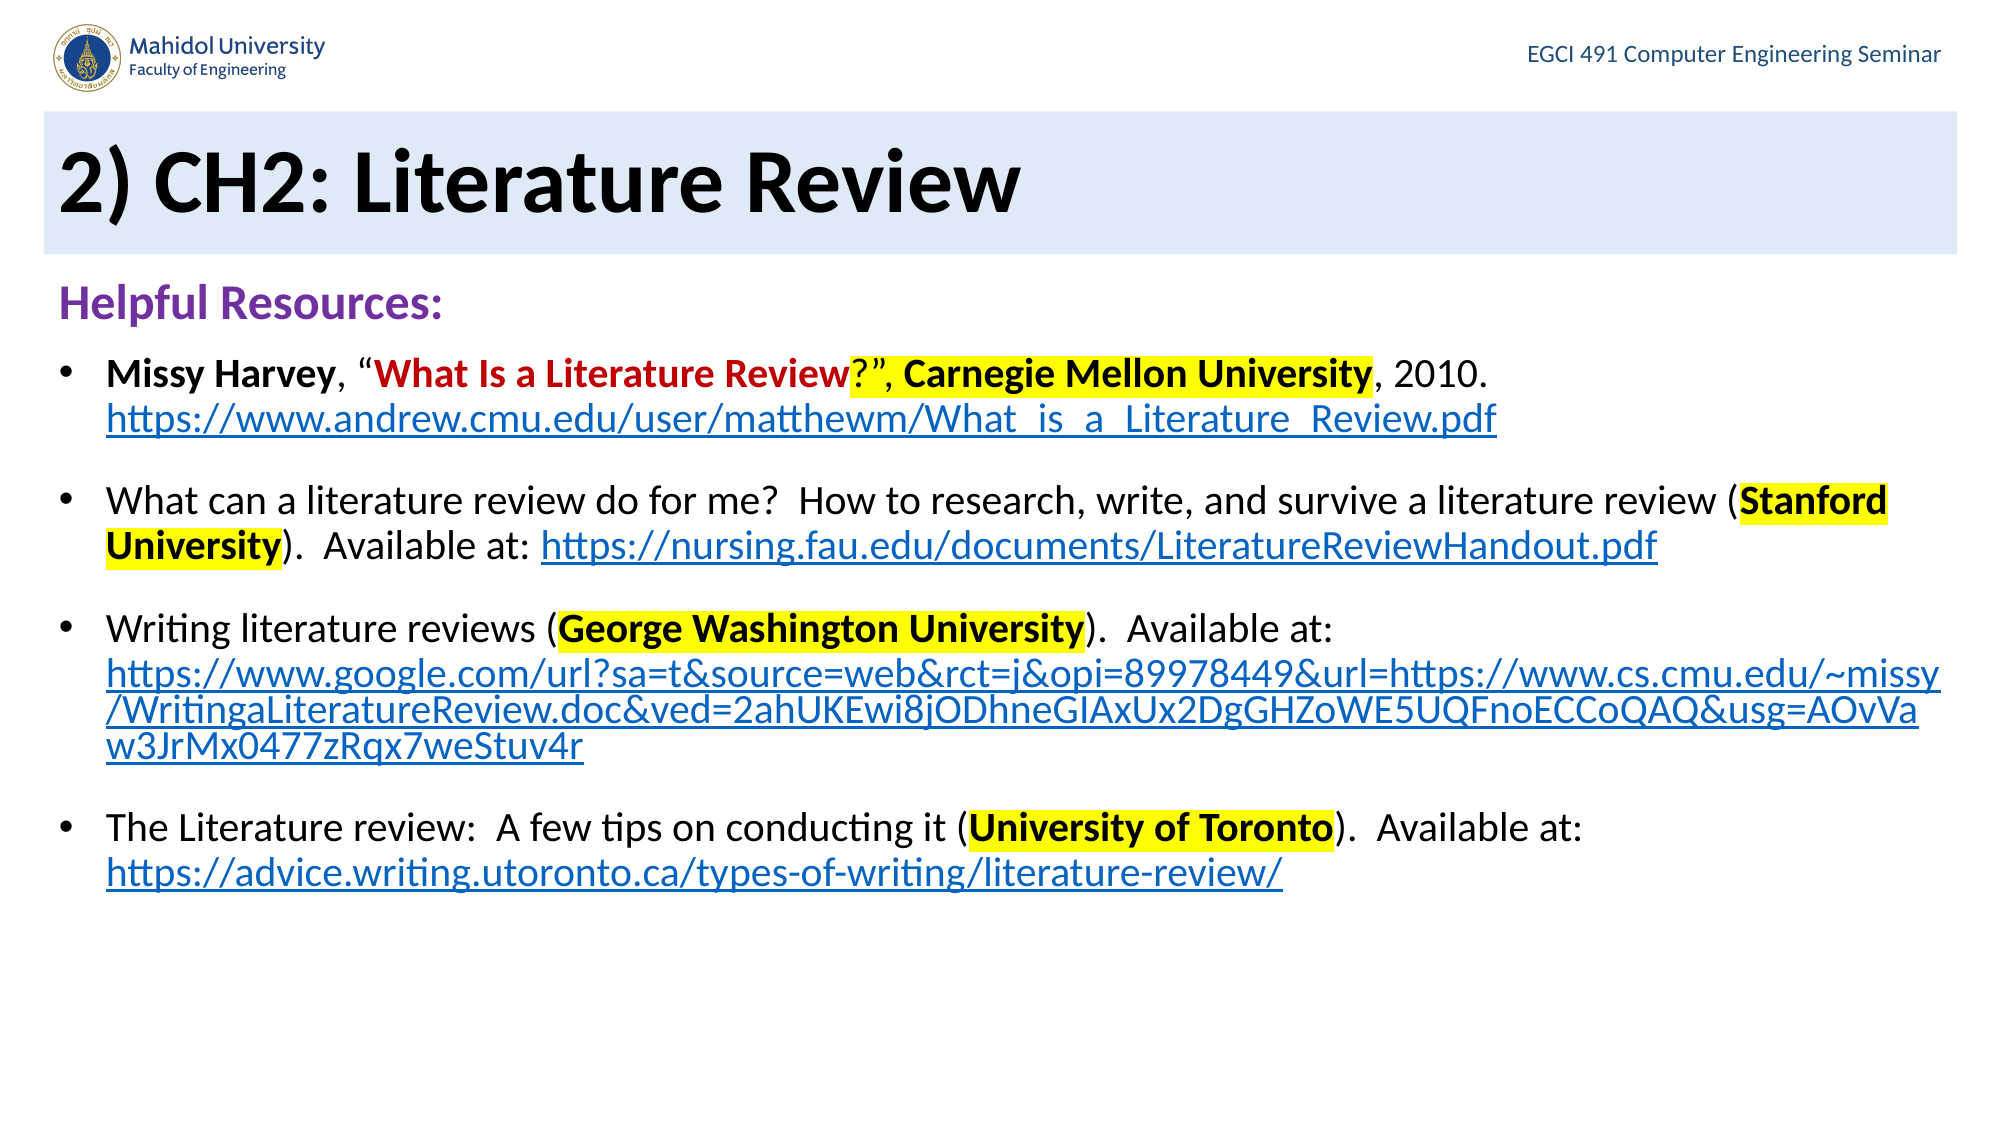

# 2) CH2: Literature Review
Helpful Resources:
Missy Harvey, “What Is a Literature Review?”, Carnegie Mellon University, 2010.
https://www.andrew.cmu.edu/user/matthewm/What_is_a_Literature_Review.pdf
What can a literature review do for me?  How to research, write, and survive a literature review (Stanford University).  Available at: https://nursing.fau.edu/documents/LiteratureReviewHandout.pdf
Writing literature reviews (George Washington University).  Available at: https://www.google.com/url?sa=t&source=web&rct=j&opi=89978449&url=https://www.cs.cmu.edu/~missy/WritingaLiteratureReview.doc&ved=2ahUKEwi8jODhneGIAxUx2DgGHZoWE5UQFnoECCoQAQ&usg=AOvVaw3JrMx0477zRqx7weStuv4r
The Literature review:  A few tips on conducting it (University of Toronto).  Available at: https://advice.writing.utoronto.ca/types-of-writing/literature-review/